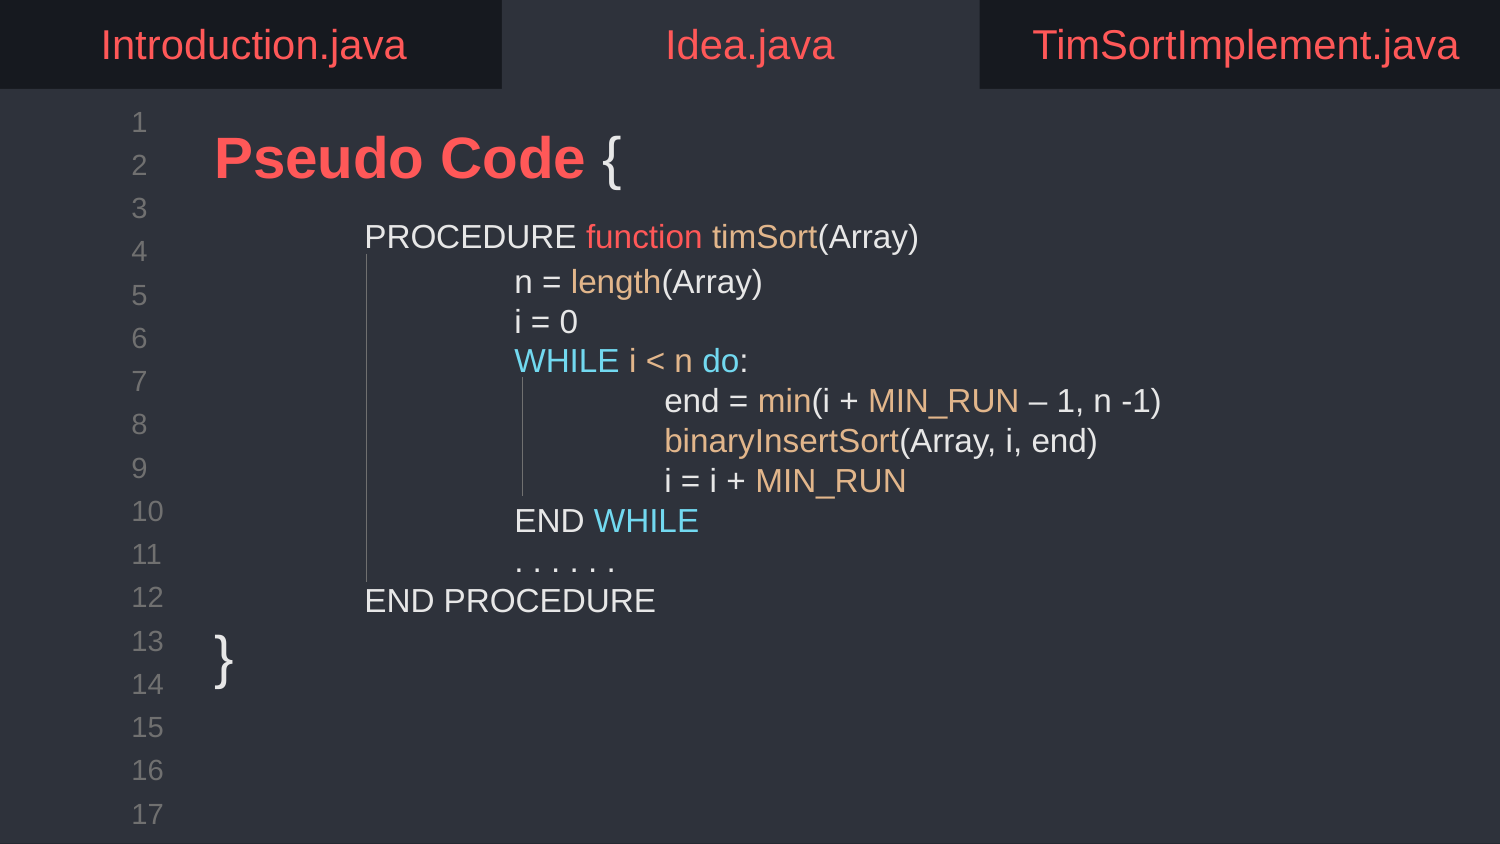

Introduction.java

Idea.java
TimSortImplement.java

Pseudo Code {
	PROCEDURE function timSort(Array)
		n = length(Array)
		i = 0
		WHILE i < n do:
			end = min(i + MIN_RUN – 1, n -1)
			binaryInsertSort(Array, i, end)
			i = i + MIN_RUN
		END WHILE
		. . . . . .
	END PROCEDURE
}